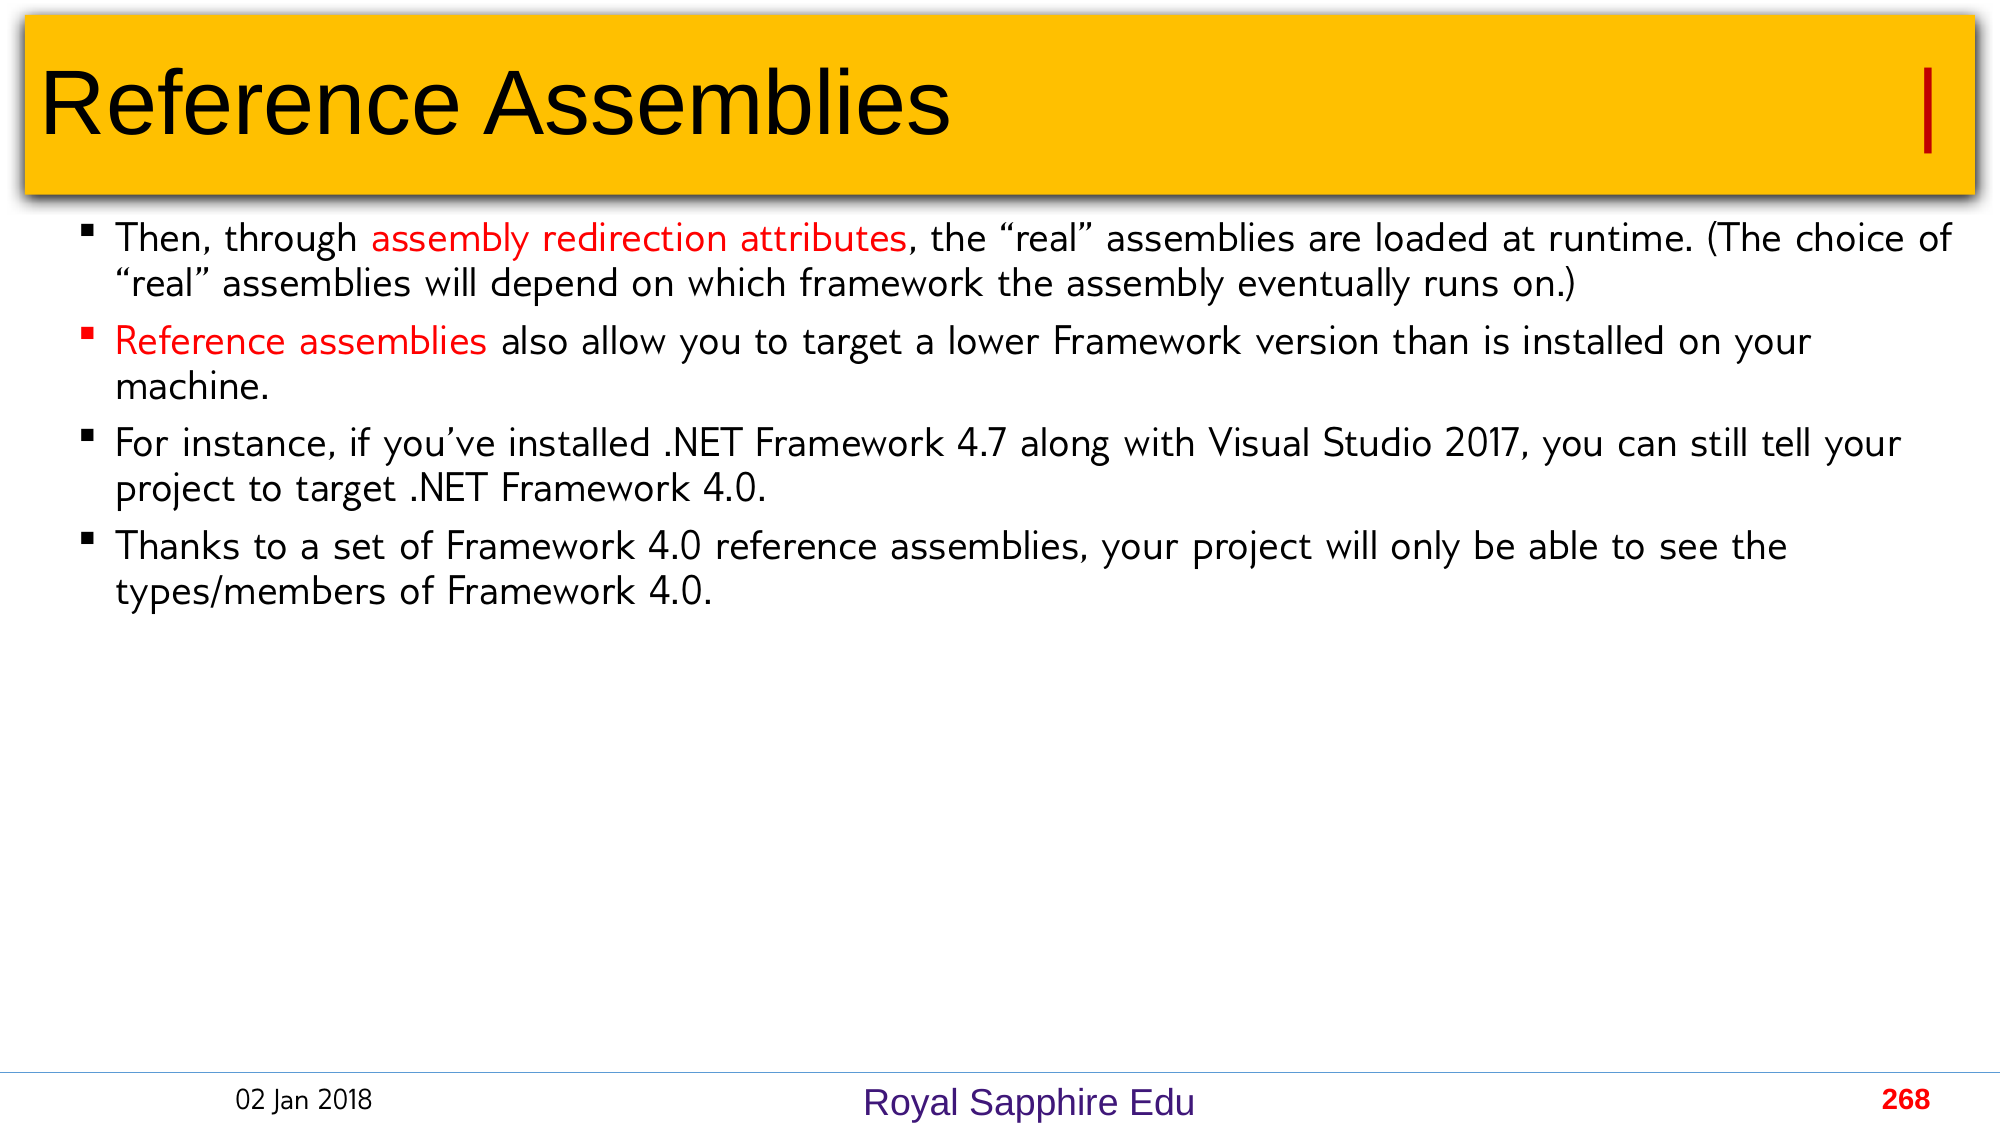

# Reference Assemblies						   |
Then, through assembly redirection attributes, the “real” assemblies are loaded at runtime. (The choice of “real” assemblies will depend on which framework the assembly eventually runs on.)
Reference assemblies also allow you to target a lower Framework version than is installed on your machine.
For instance, if you’ve installed .NET Framework 4.7 along with Visual Studio 2017, you can still tell your project to target .NET Framework 4.0.
Thanks to a set of Framework 4.0 reference assemblies, your project will only be able to see the types/members of Framework 4.0.
02 Jan 2018
268